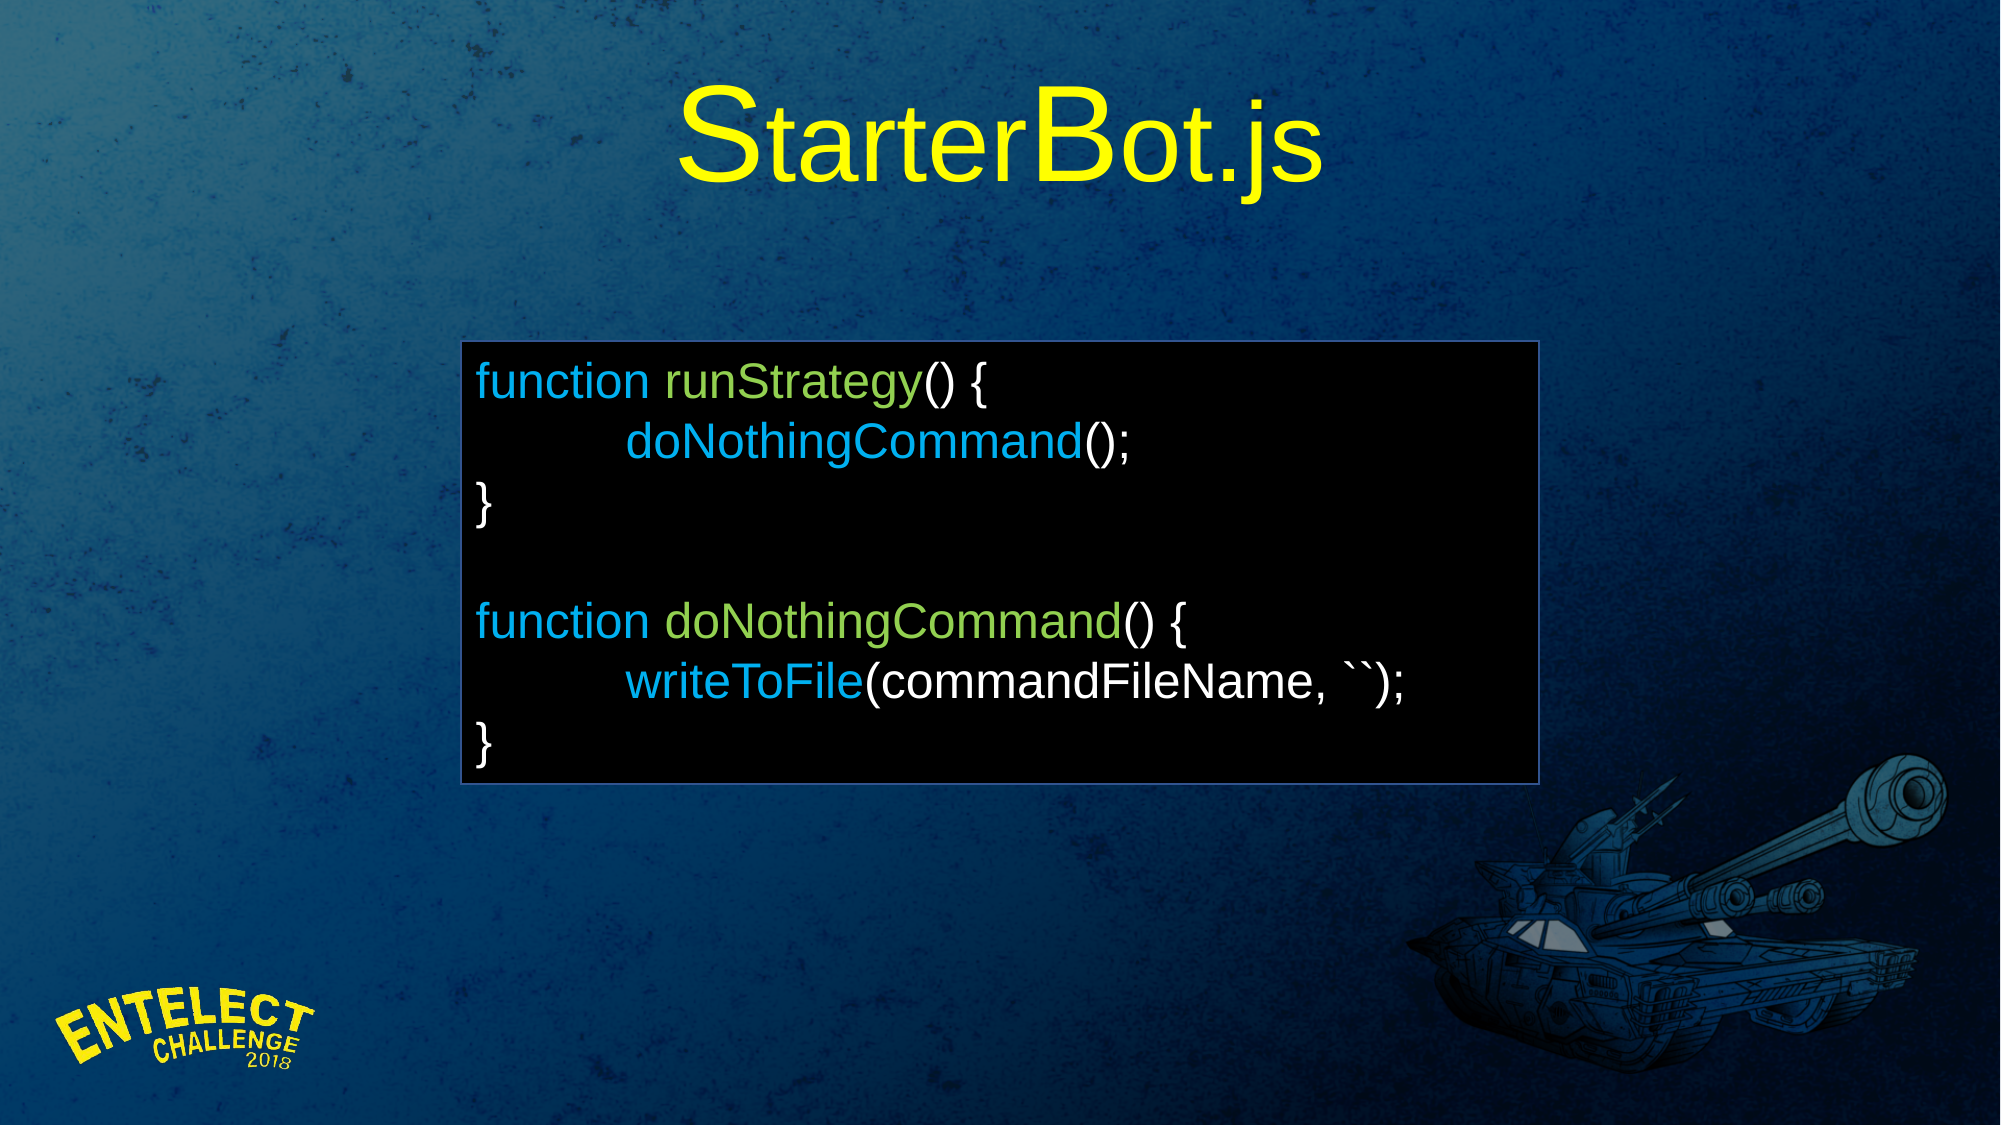

StarterBot.js
function runStrategy() {
	doNothingCommand();
}

function doNothingCommand() {
	writeToFile(commandFileName, ``);
}